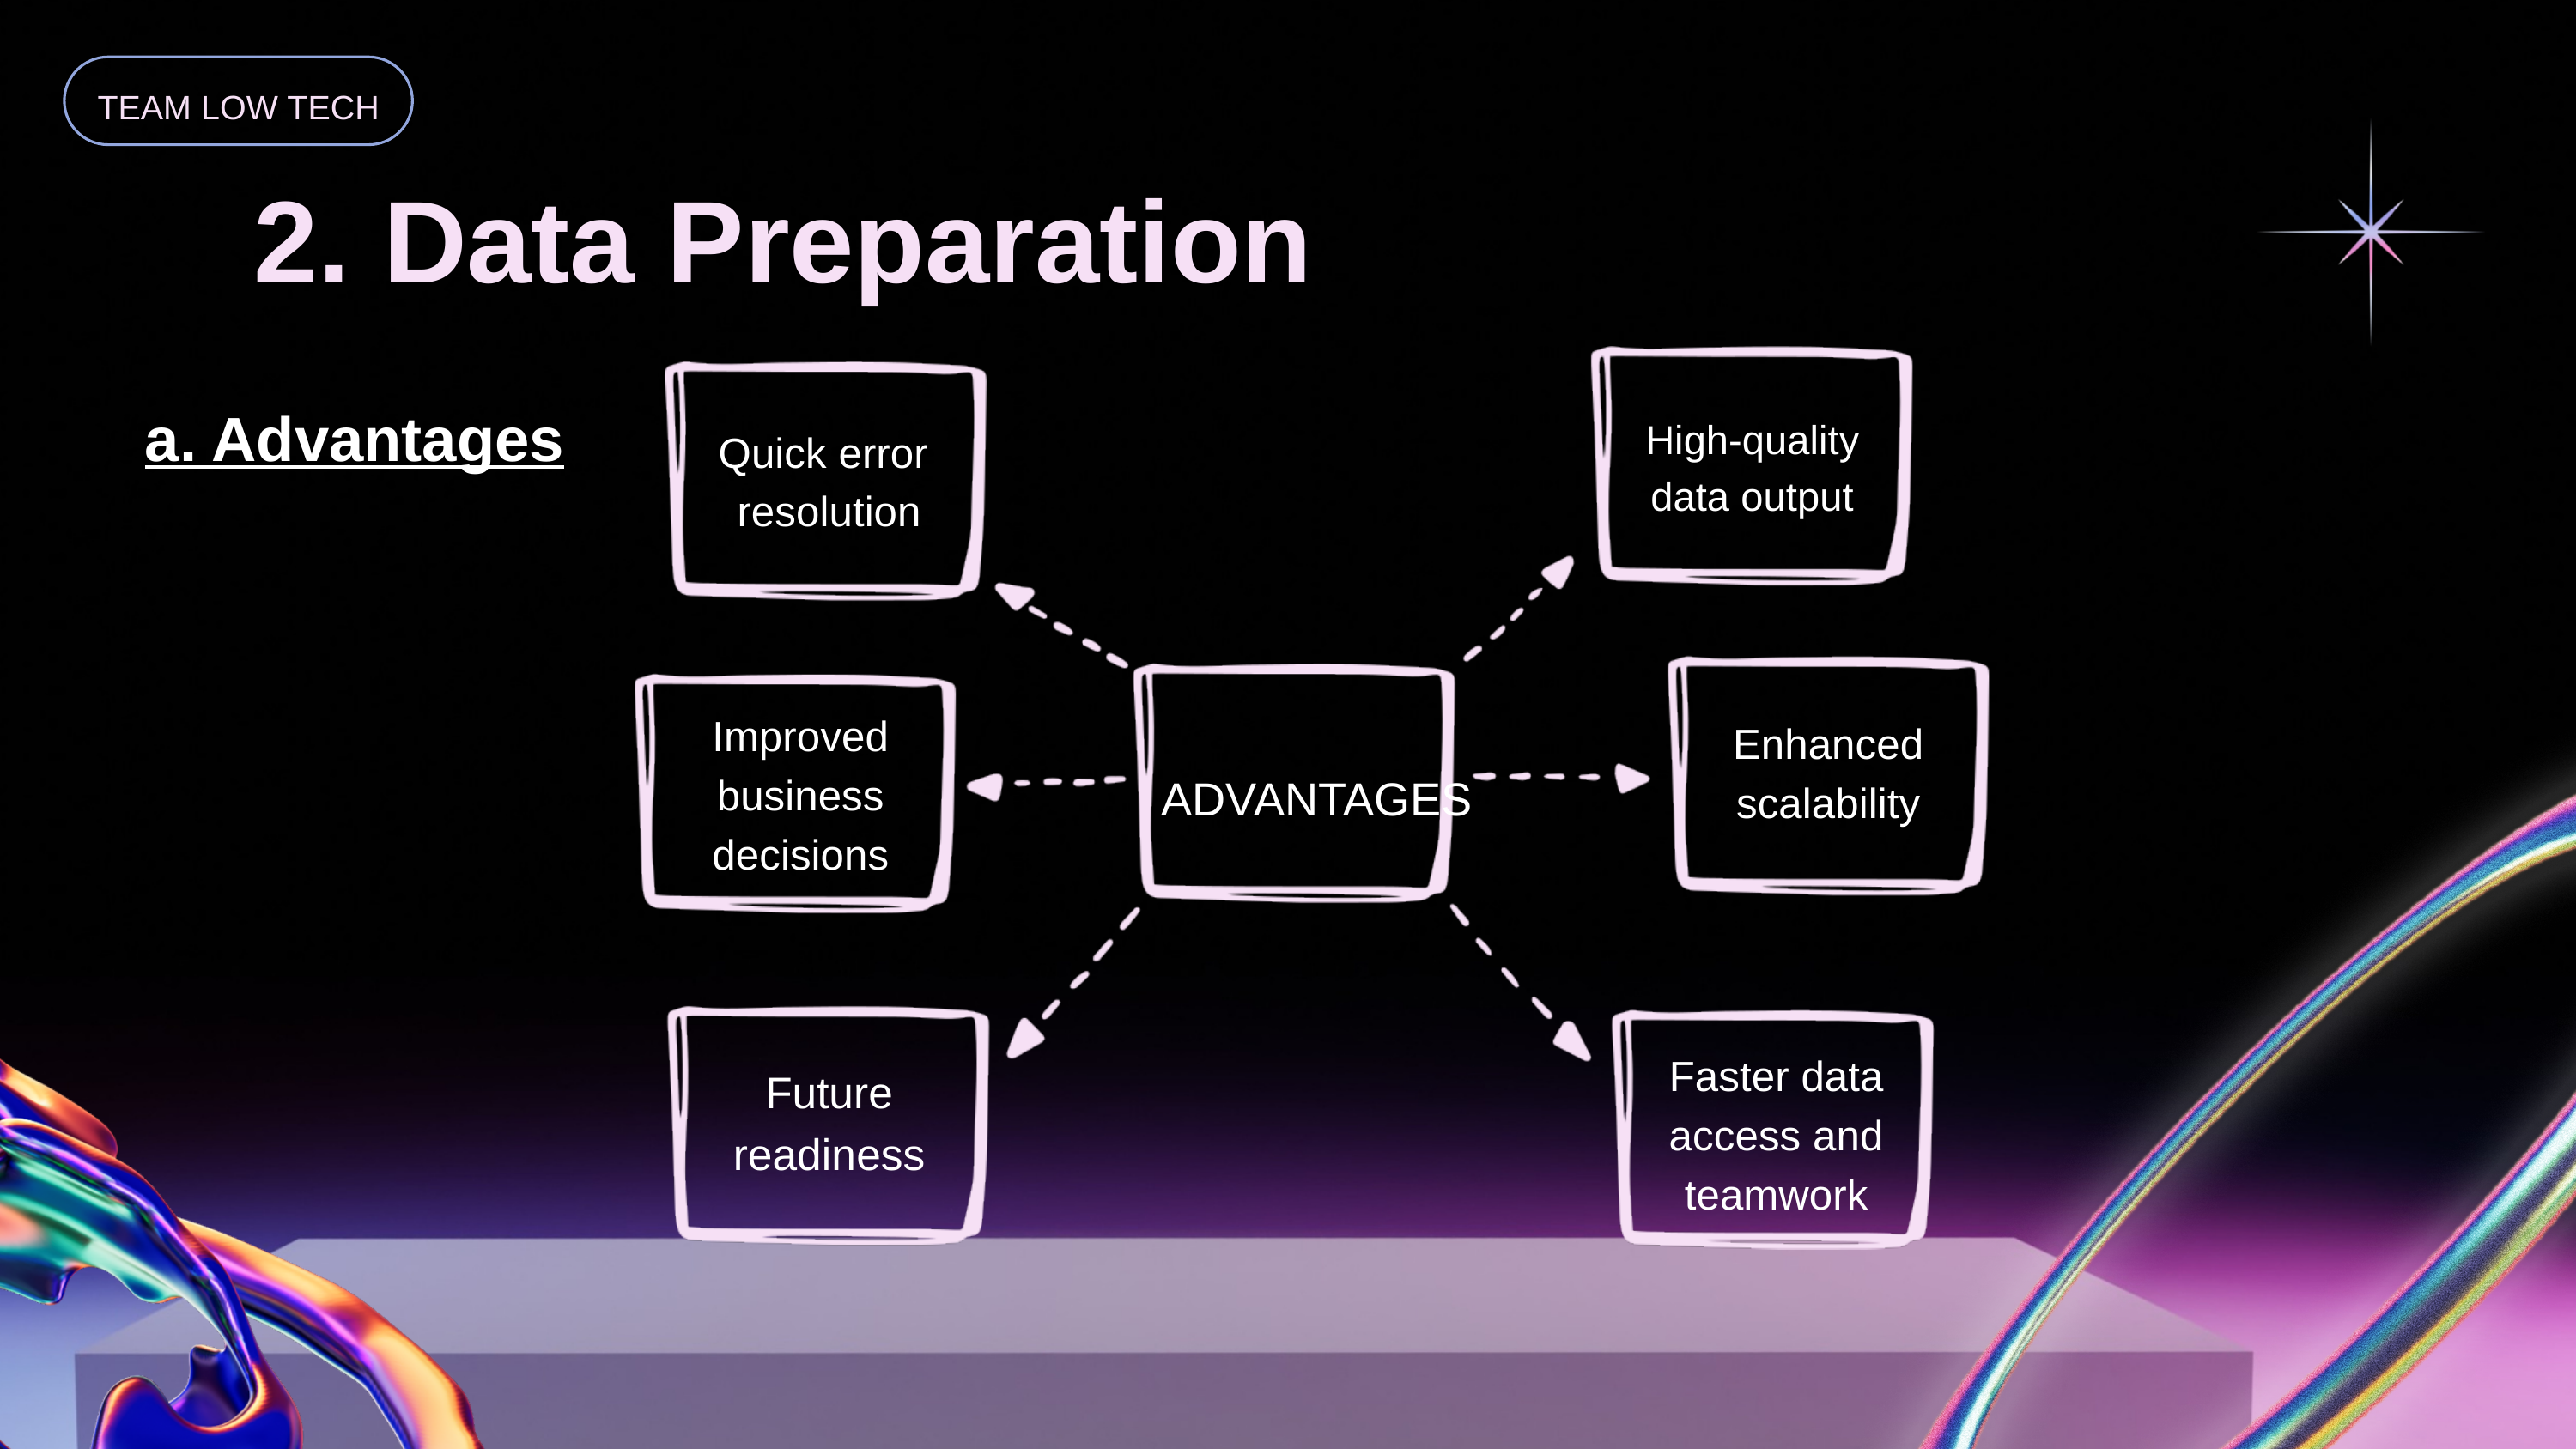

TEAM LOW TECH

2. Data Preparation

High-quality data output
Quick error
resolution
Improved business decisions
Enhanced scalability
ADVANTAGES
Faster data access and teamwork
Future readiness
a. Advantages